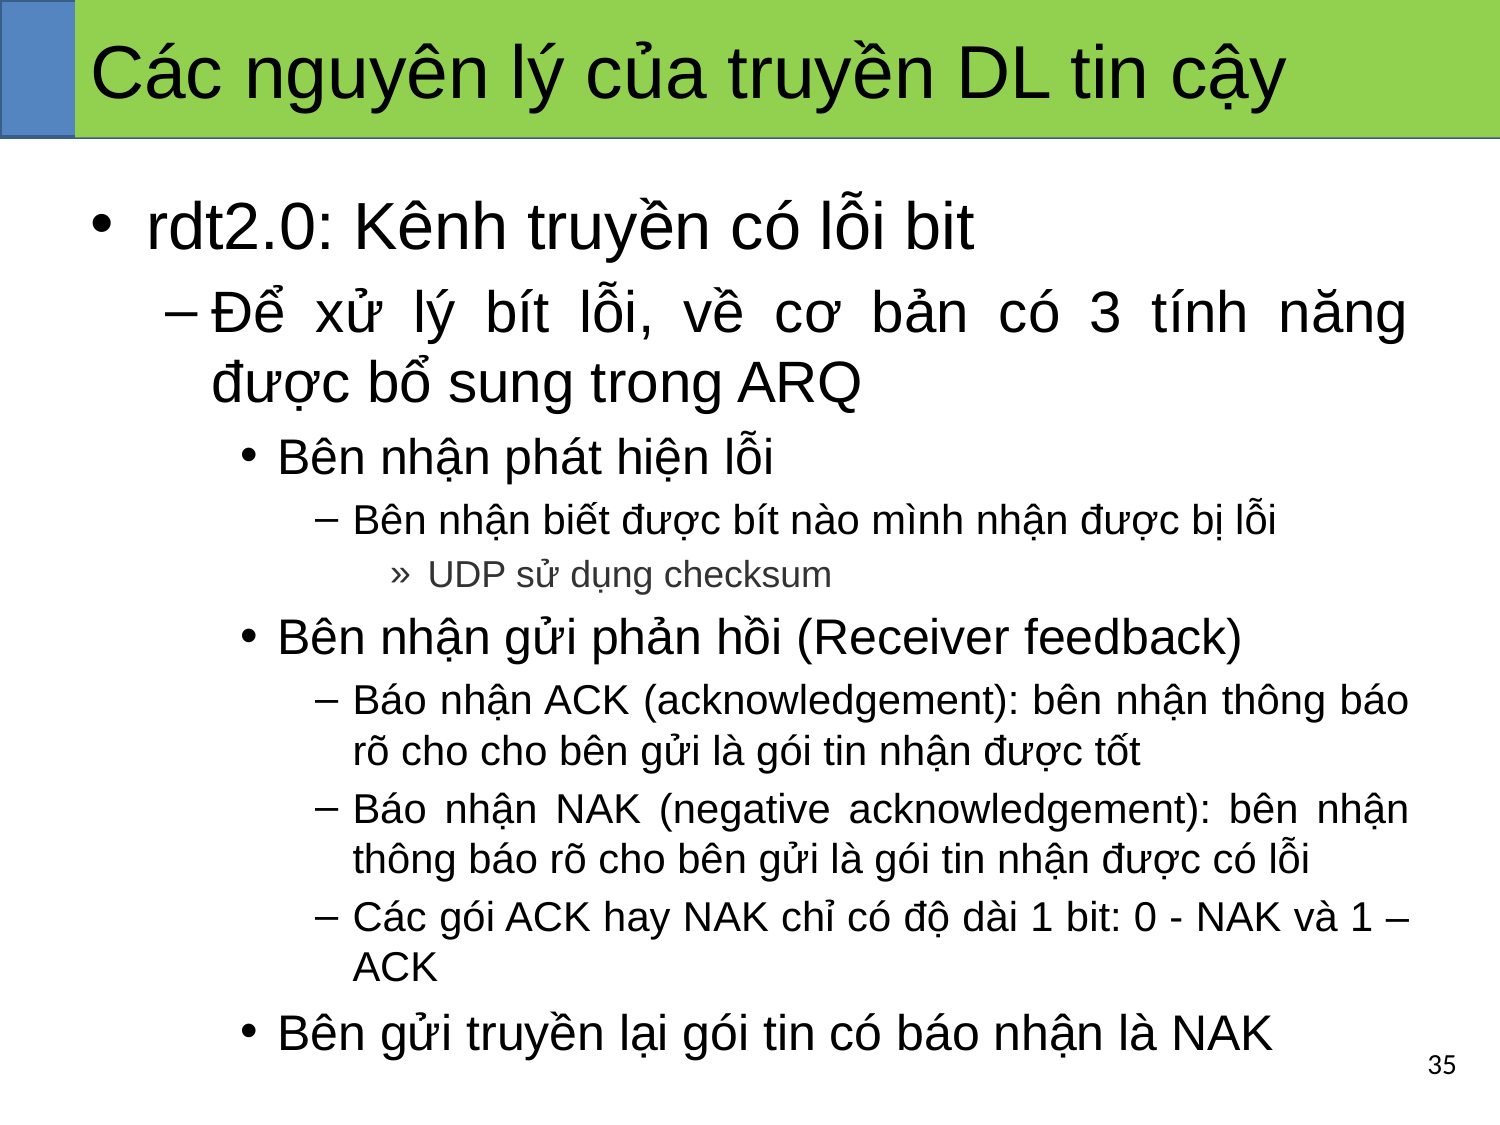

# Các nguyên lý của truyền DL tin cậy
rdt2.0: Kênh truyền có lỗi bit
Để xử lý bít lỗi, về cơ bản có 3 tính năng được bổ sung trong ARQ
Bên nhận phát hiện lỗi
Bên nhận biết được bít nào mình nhận được bị lỗi
UDP sử dụng checksum
Bên nhận gửi phản hồi (Receiver feedback)
Báo nhận ACK (acknowledgement): bên nhận thông báo rõ cho cho bên gửi là gói tin nhận được tốt
Báo nhận NAK (negative acknowledgement): bên nhận thông báo rõ cho bên gửi là gói tin nhận được có lỗi
Các gói ACK hay NAK chỉ có độ dài 1 bit: 0 - NAK và 1 – ACK
Bên gửi truyền lại gói tin có báo nhận là NAK

35